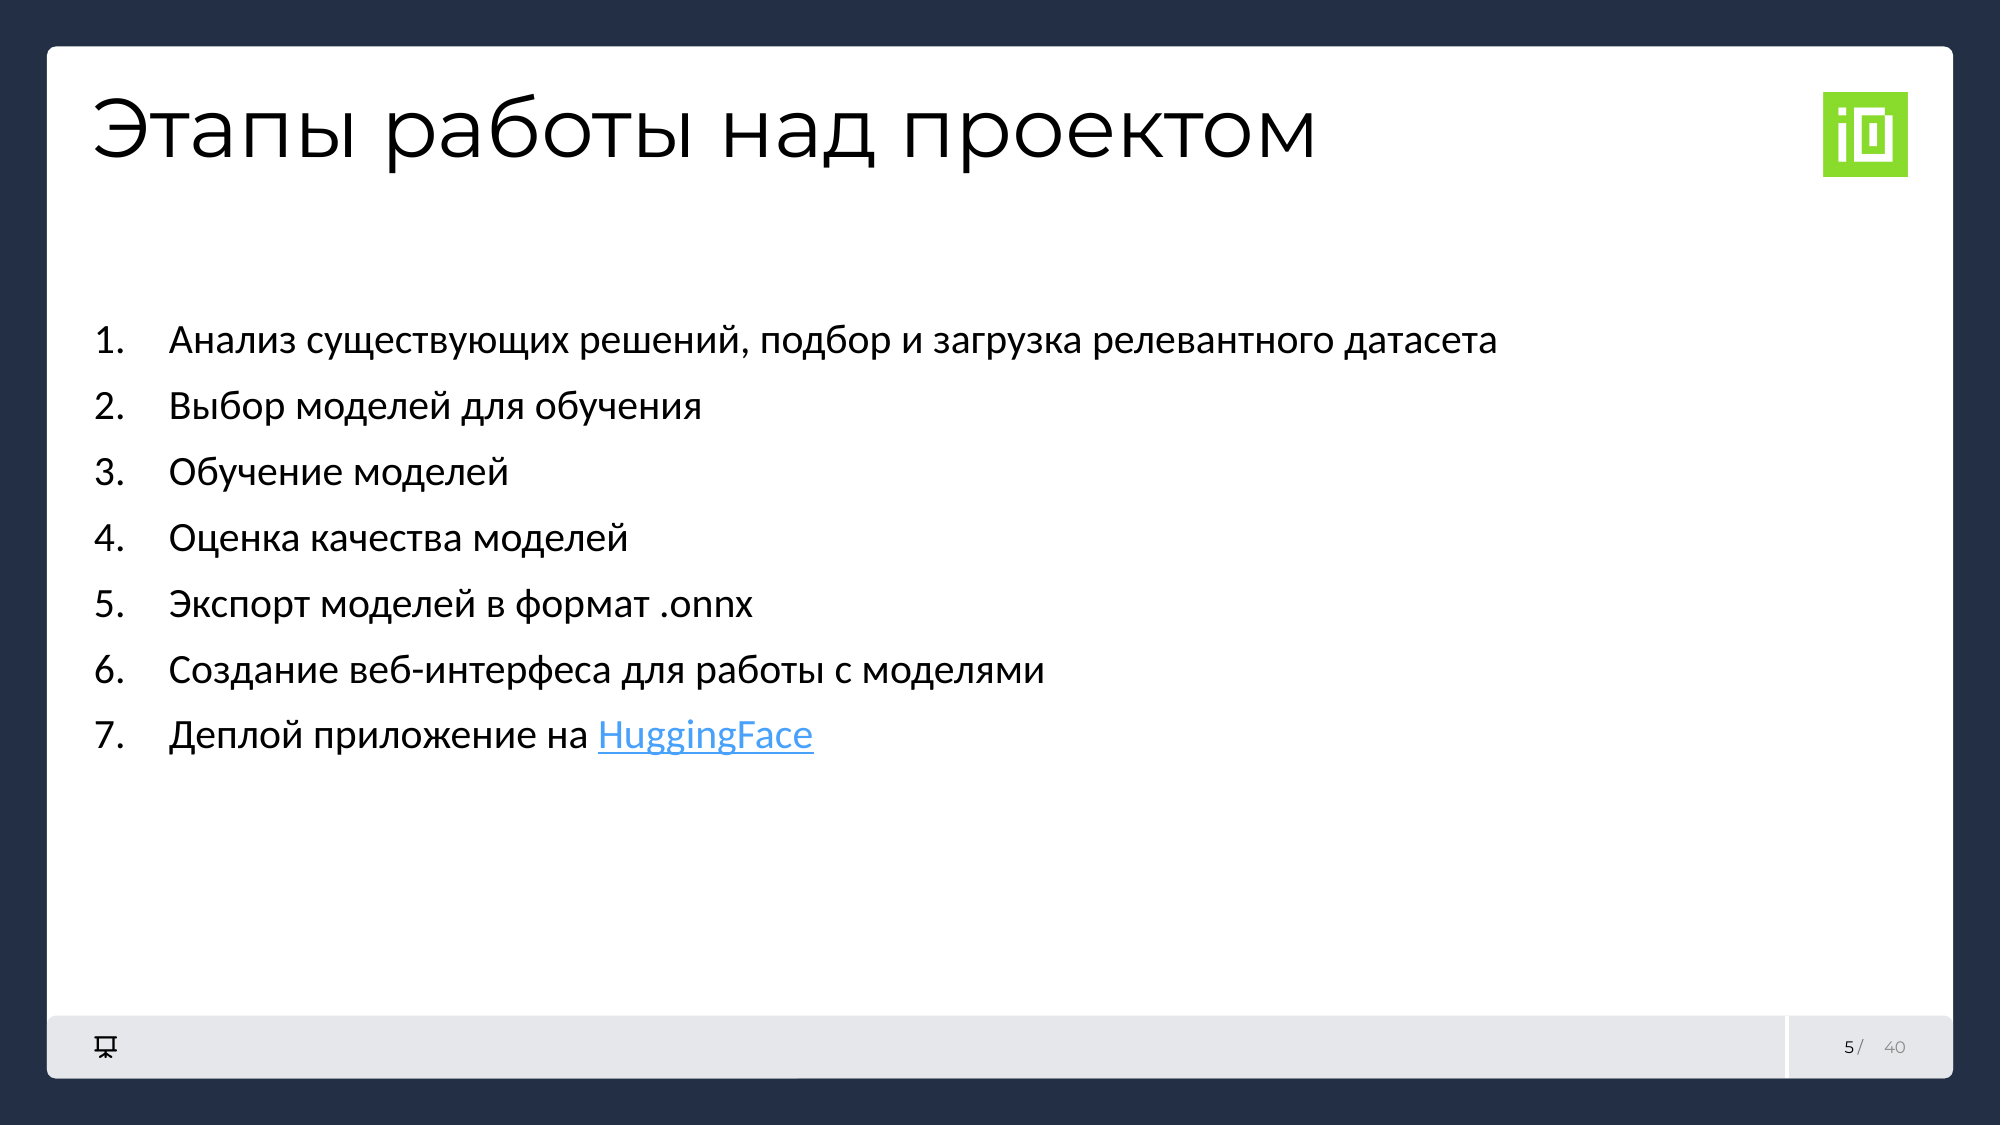

# Этапы работы над проектом
Анализ существующих решений, подбор и загрузка релевантного датасета
Выбор моделей для обучения
Обучение моделей
Оценка качества моделей
Экспорт моделей в формат .onnx
Создание веб-интерфеса для работы с моделями
Деплой приложение на HuggingFace

5
40